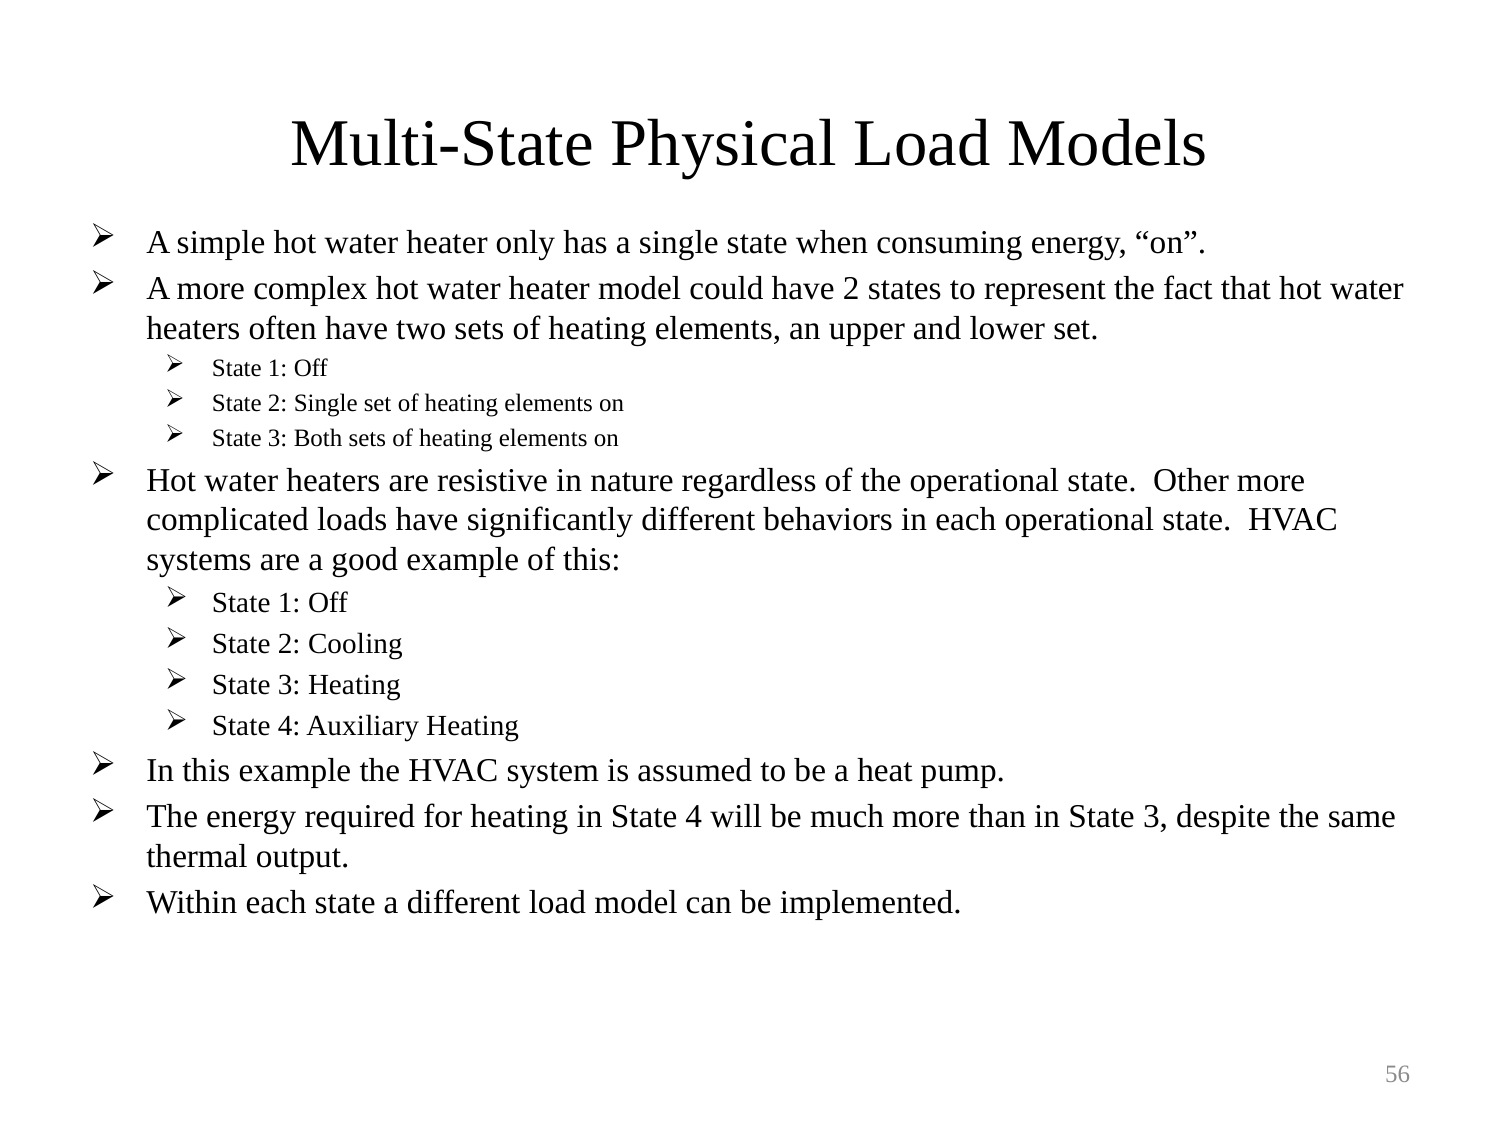

# Multi-State Physical Load Models
A simple hot water heater only has a single state when consuming energy, “on”.
A more complex hot water heater model could have 2 states to represent the fact that hot water heaters often have two sets of heating elements, an upper and lower set.
State 1: Off
State 2: Single set of heating elements on
State 3: Both sets of heating elements on
Hot water heaters are resistive in nature regardless of the operational state.  Other more complicated loads have significantly different behaviors in each operational state.  HVAC systems are a good example of this:
State 1: Off
State 2: Cooling
State 3: Heating
State 4: Auxiliary Heating
In this example the HVAC system is assumed to be a heat pump.
The energy required for heating in State 4 will be much more than in State 3, despite the same thermal output.
Within each state a different load model can be implemented.

56